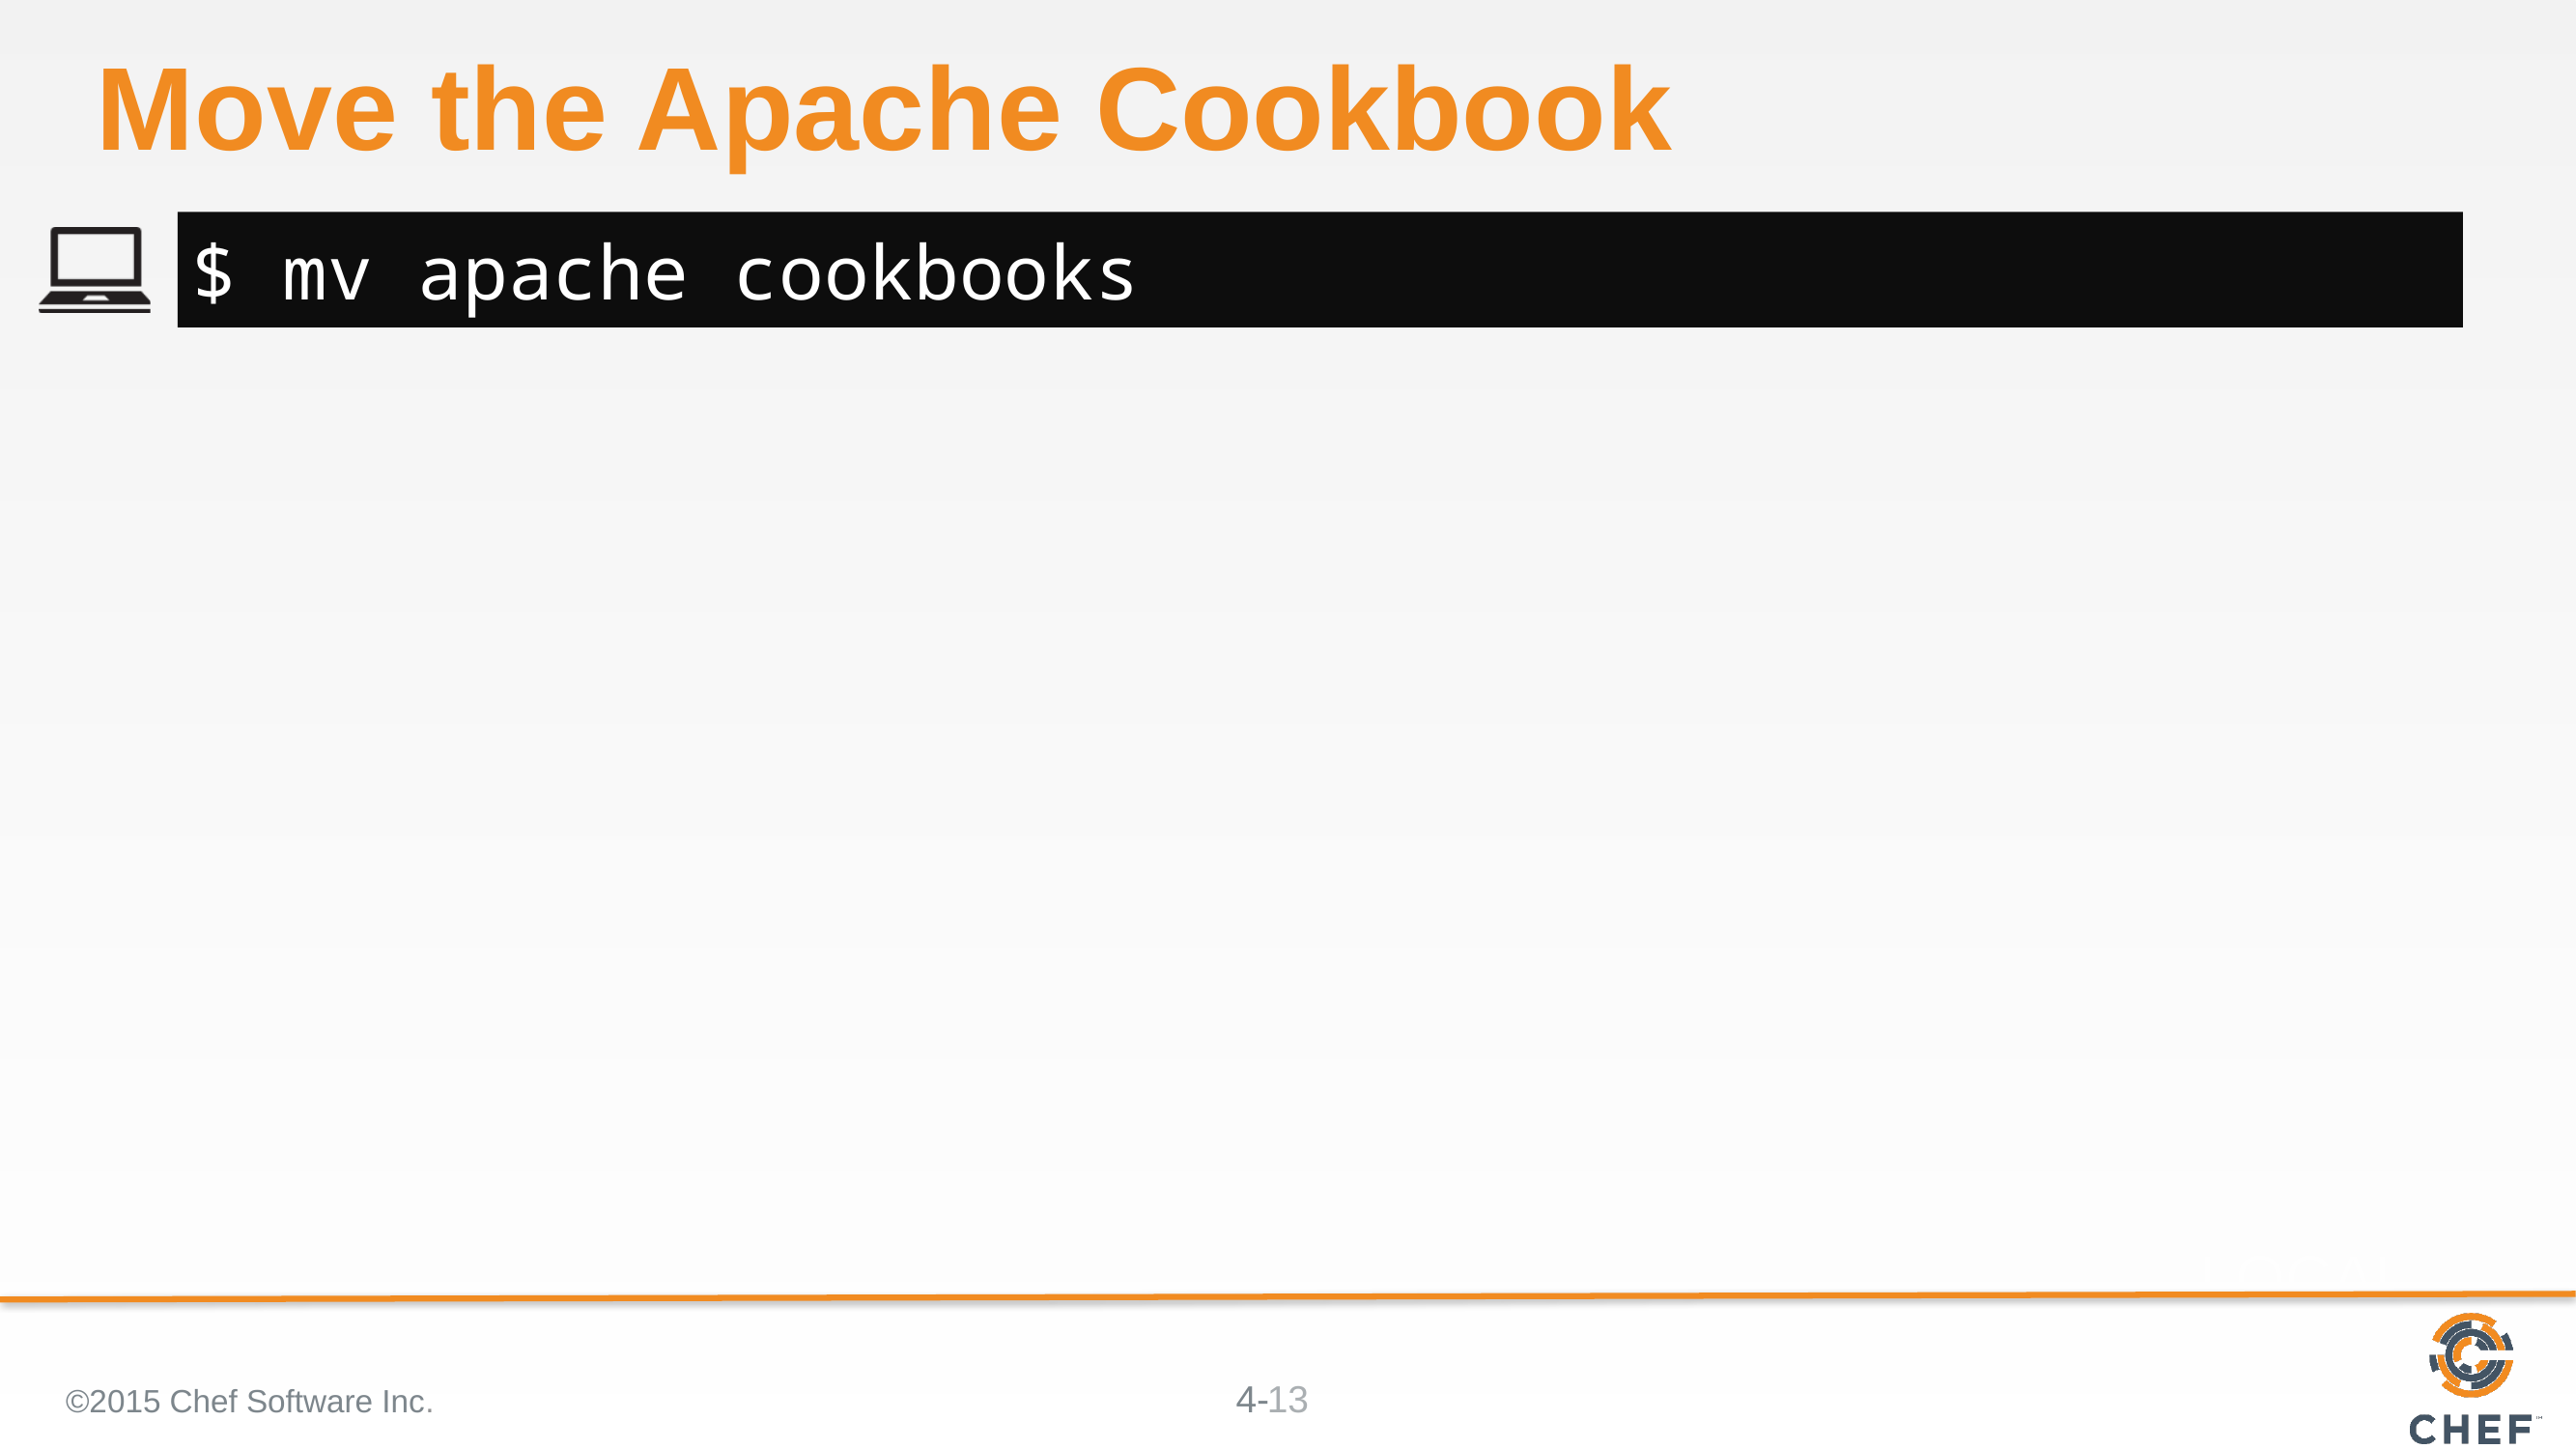

# Move the Apache Cookbook
$ mv apache cookbooks

©2015 Chef Software Inc.
13